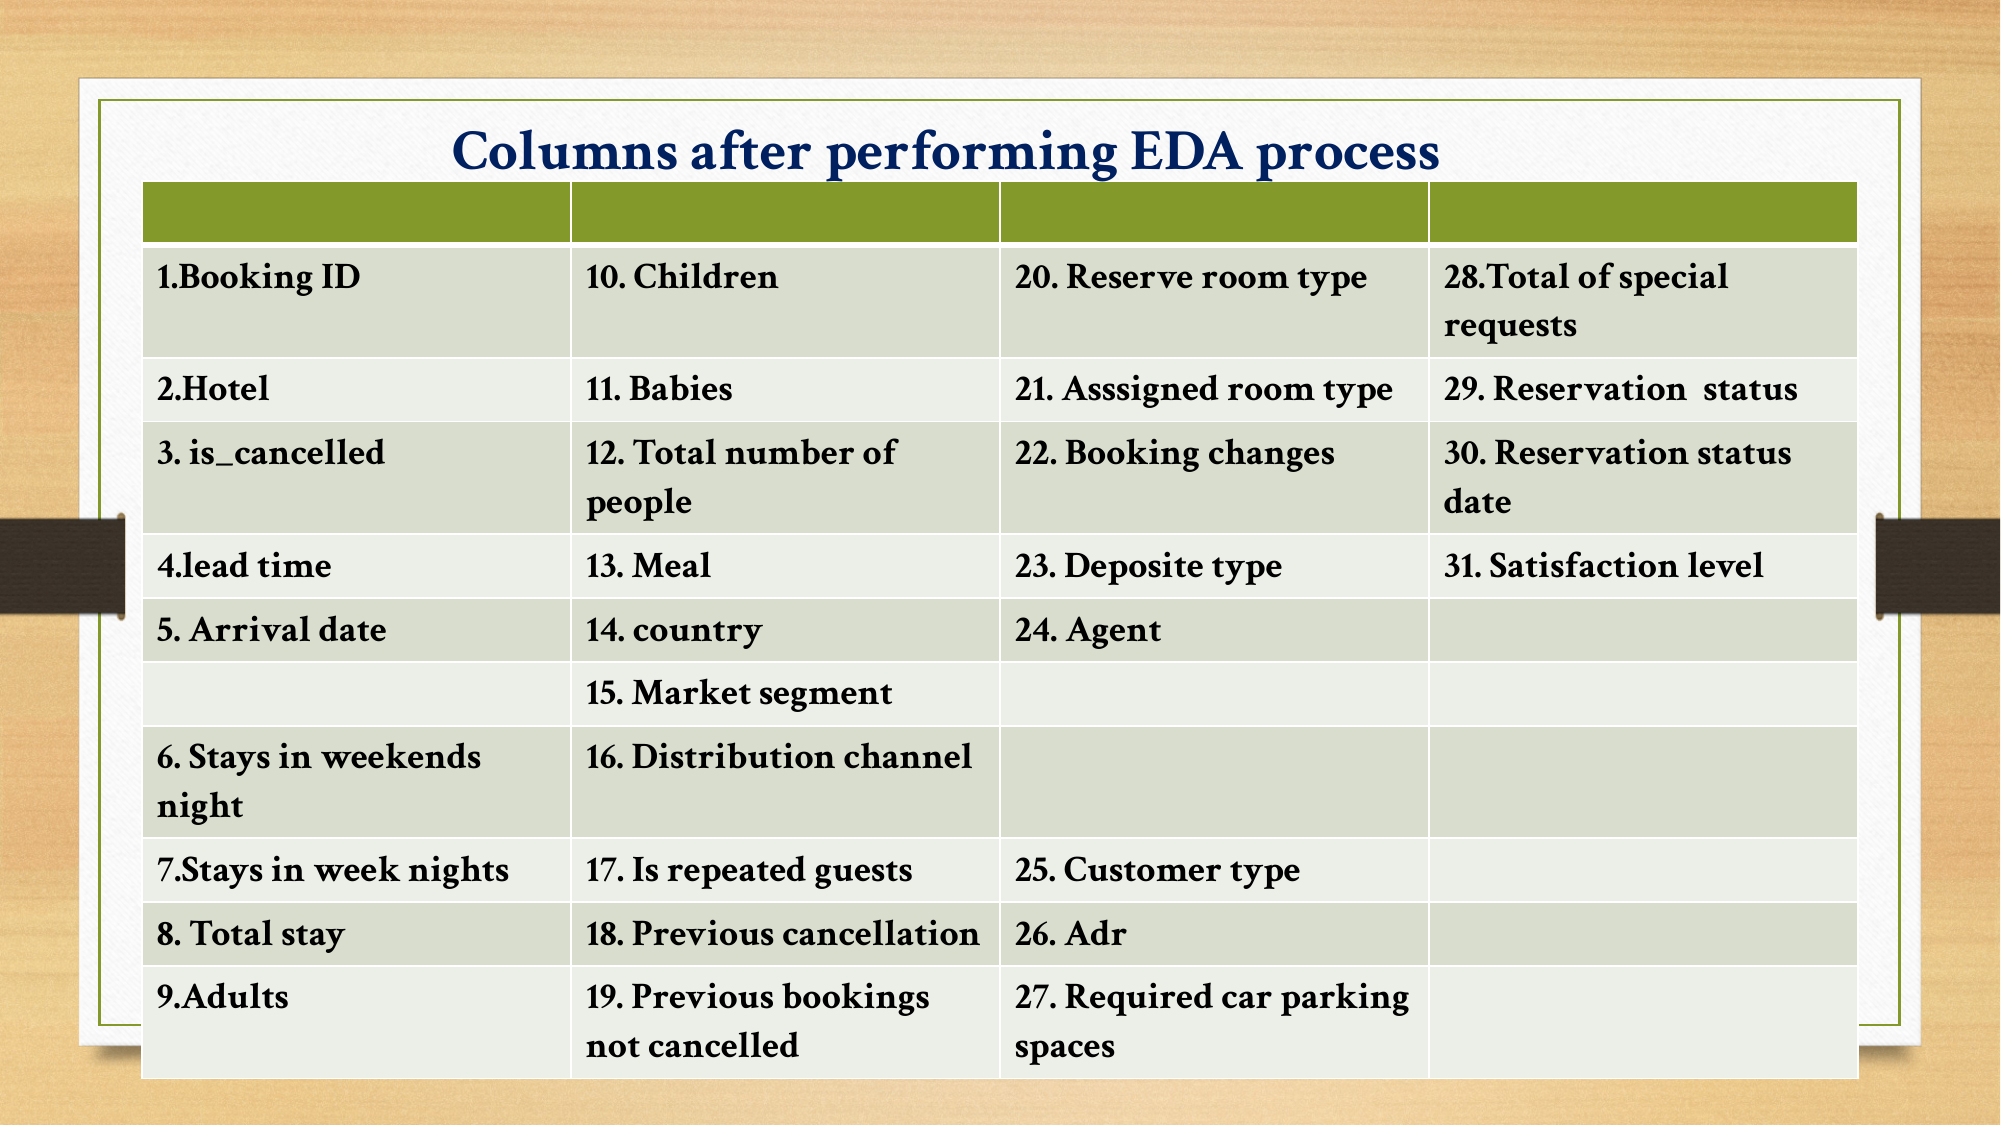

Columns after performing EDA process
|  |  |  |  |
| --- | --- | --- | --- |
| 1.Booking ID | 10. Children | 20. Reserve room type | 28.Total of special requests |
| 2.Hotel | 11. Babies | 21. Asssigned room type | 29. Reservation status |
| 3. is\_cancelled | 12. Total number of people | 22. Booking changes | 30. Reservation status date |
| 4.lead time | 13. Meal | 23. Deposite type | 31. Satisfaction level |
| 5. Arrival date | 14. country | 24. Agent |  |
|  | 15. Market segment |  |  |
| 6. Stays in weekends night | 16. Distribution channel |  |  |
| 7.Stays in week nights | 17. Is repeated guests | 25. Customer type |  |
| 8. Total stay | 18. Previous cancellation | 26. Adr |  |
| 9.Adults | 19. Previous bookings not cancelled | 27. Required car parking spaces |  |